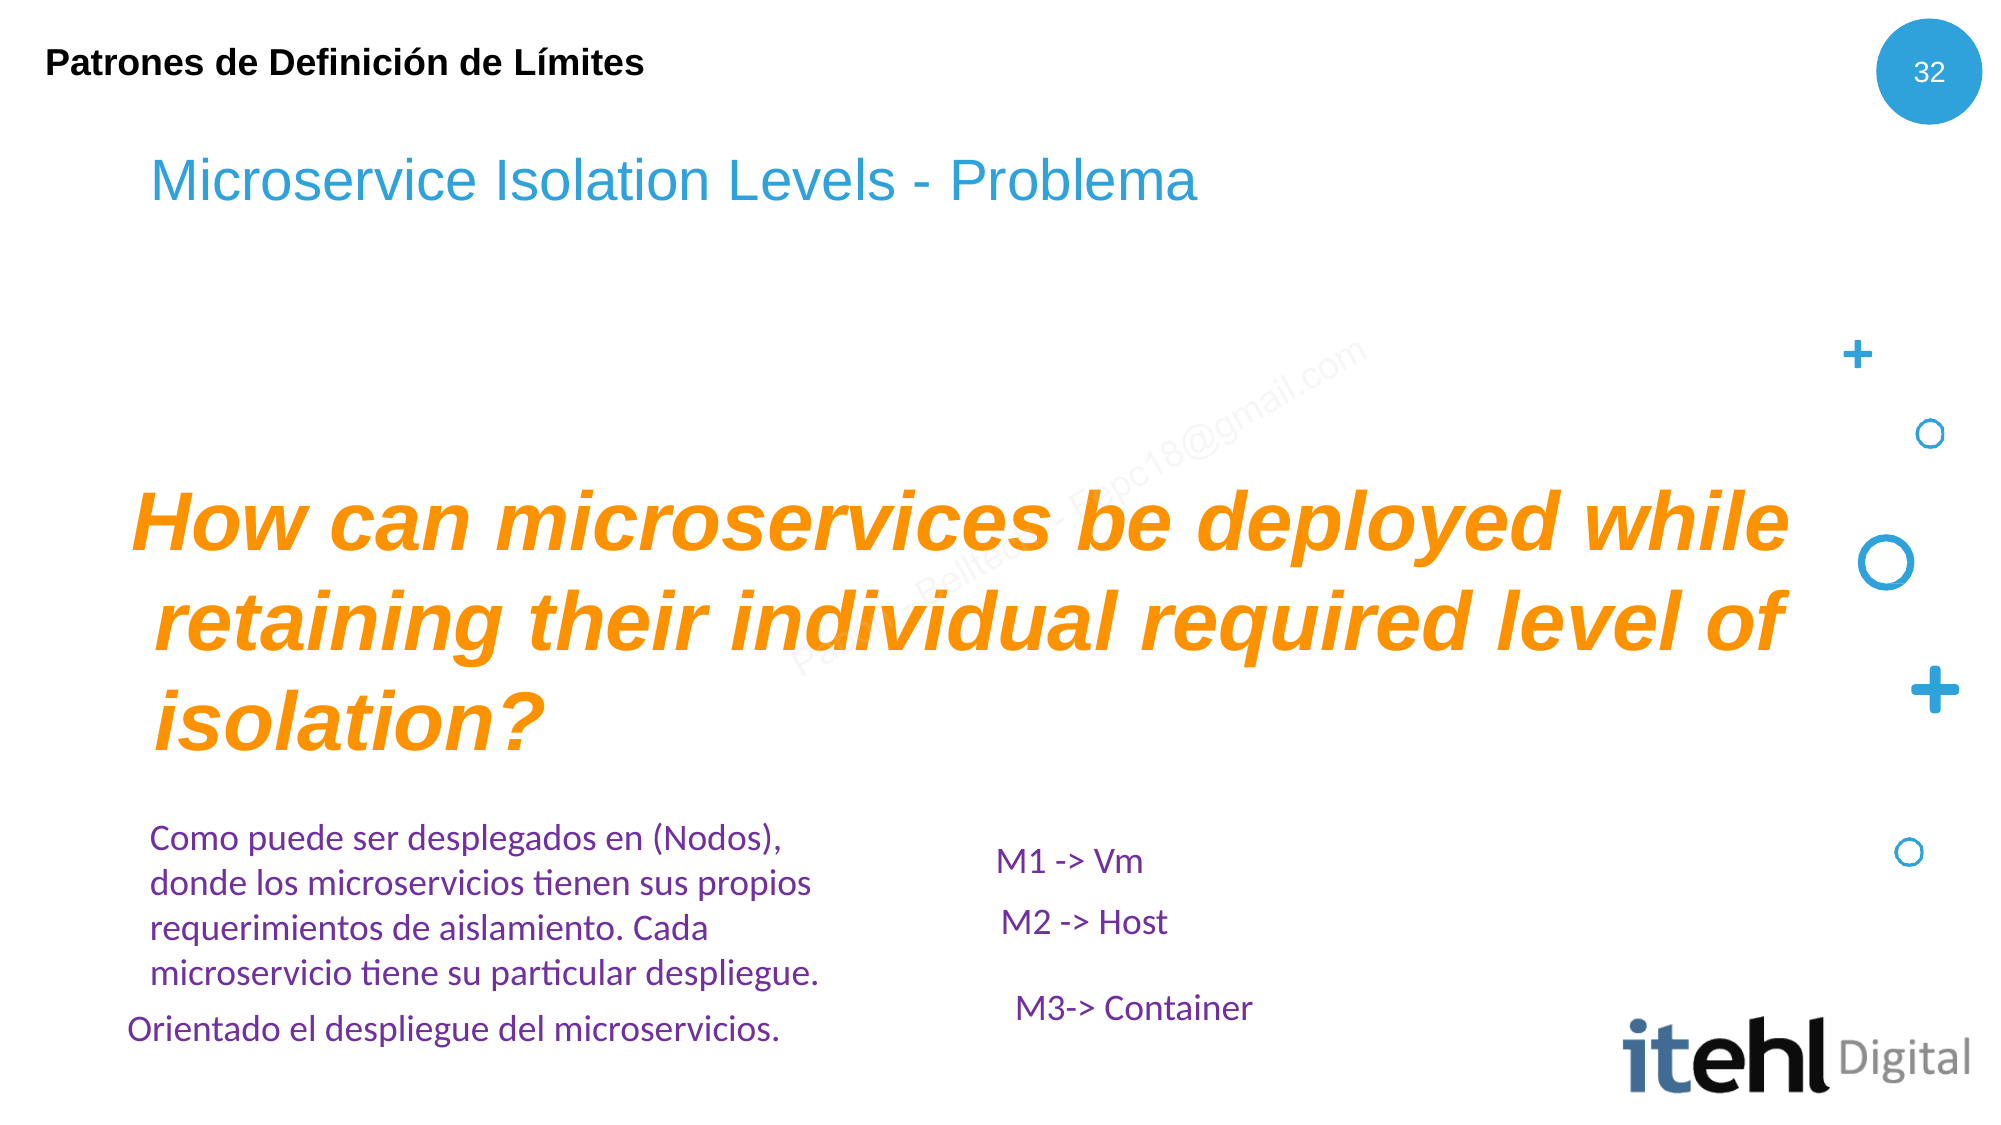

Patrones de Definición de Límites
32
Microservice Isolation Levels - Problema

How can microservices be deployed while  retaining their individual required level of  isolation?

Como puede ser desplegados en (Nodos), donde los microservicios tienen sus propios requerimientos de aislamiento. Cada microservicio tiene su particular despliegue.
M1 -> Vm

M2 -> Host
M3-> Container
Orientado el despliegue del microservicios.